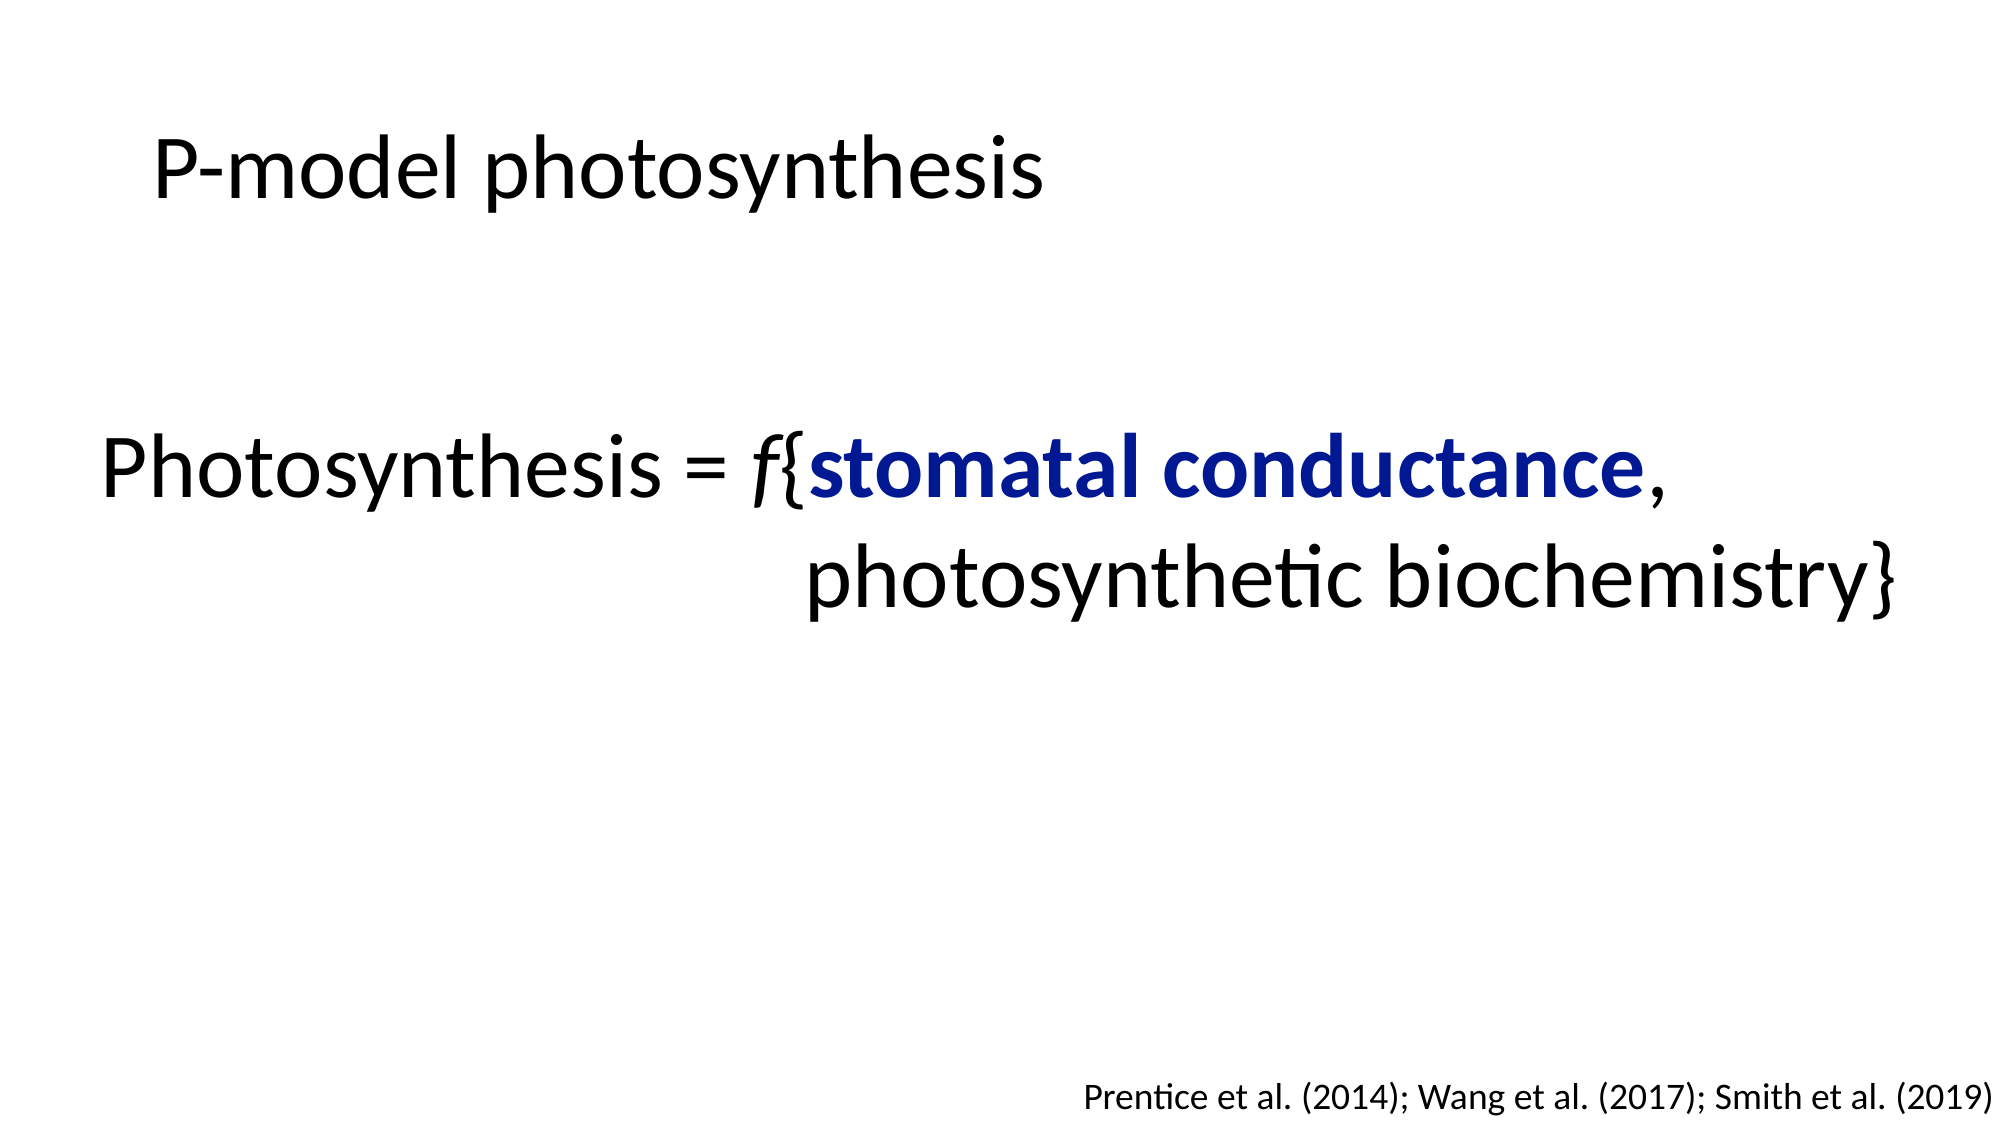

# P-model photosynthesis
Photosynthesis = f{stomatal conductance,
				     photosynthetic biochemistry}
Prentice et al. (2014); Wang et al. (2017); Smith et al. (2019)